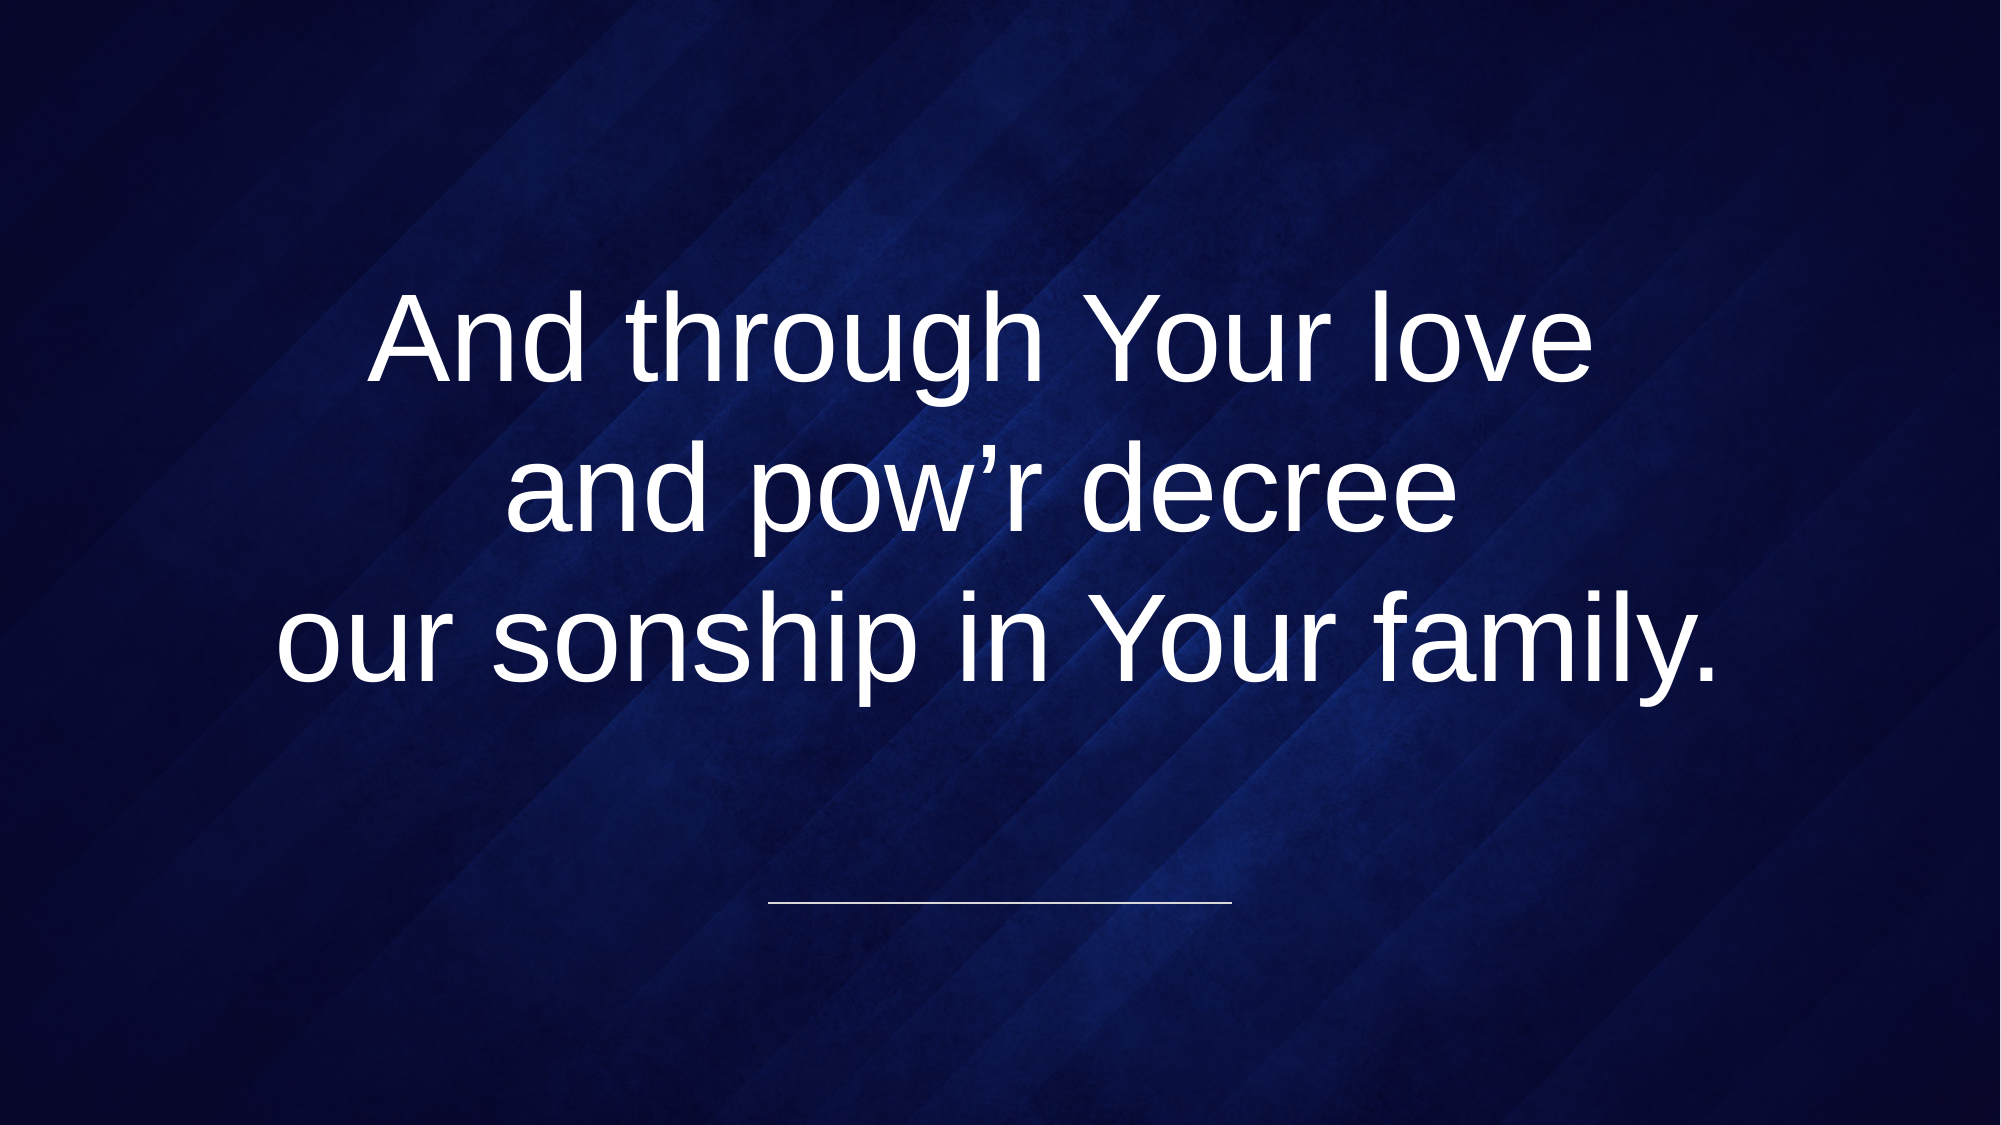

# And through Your love and pow’r decree our sonship in Your family.